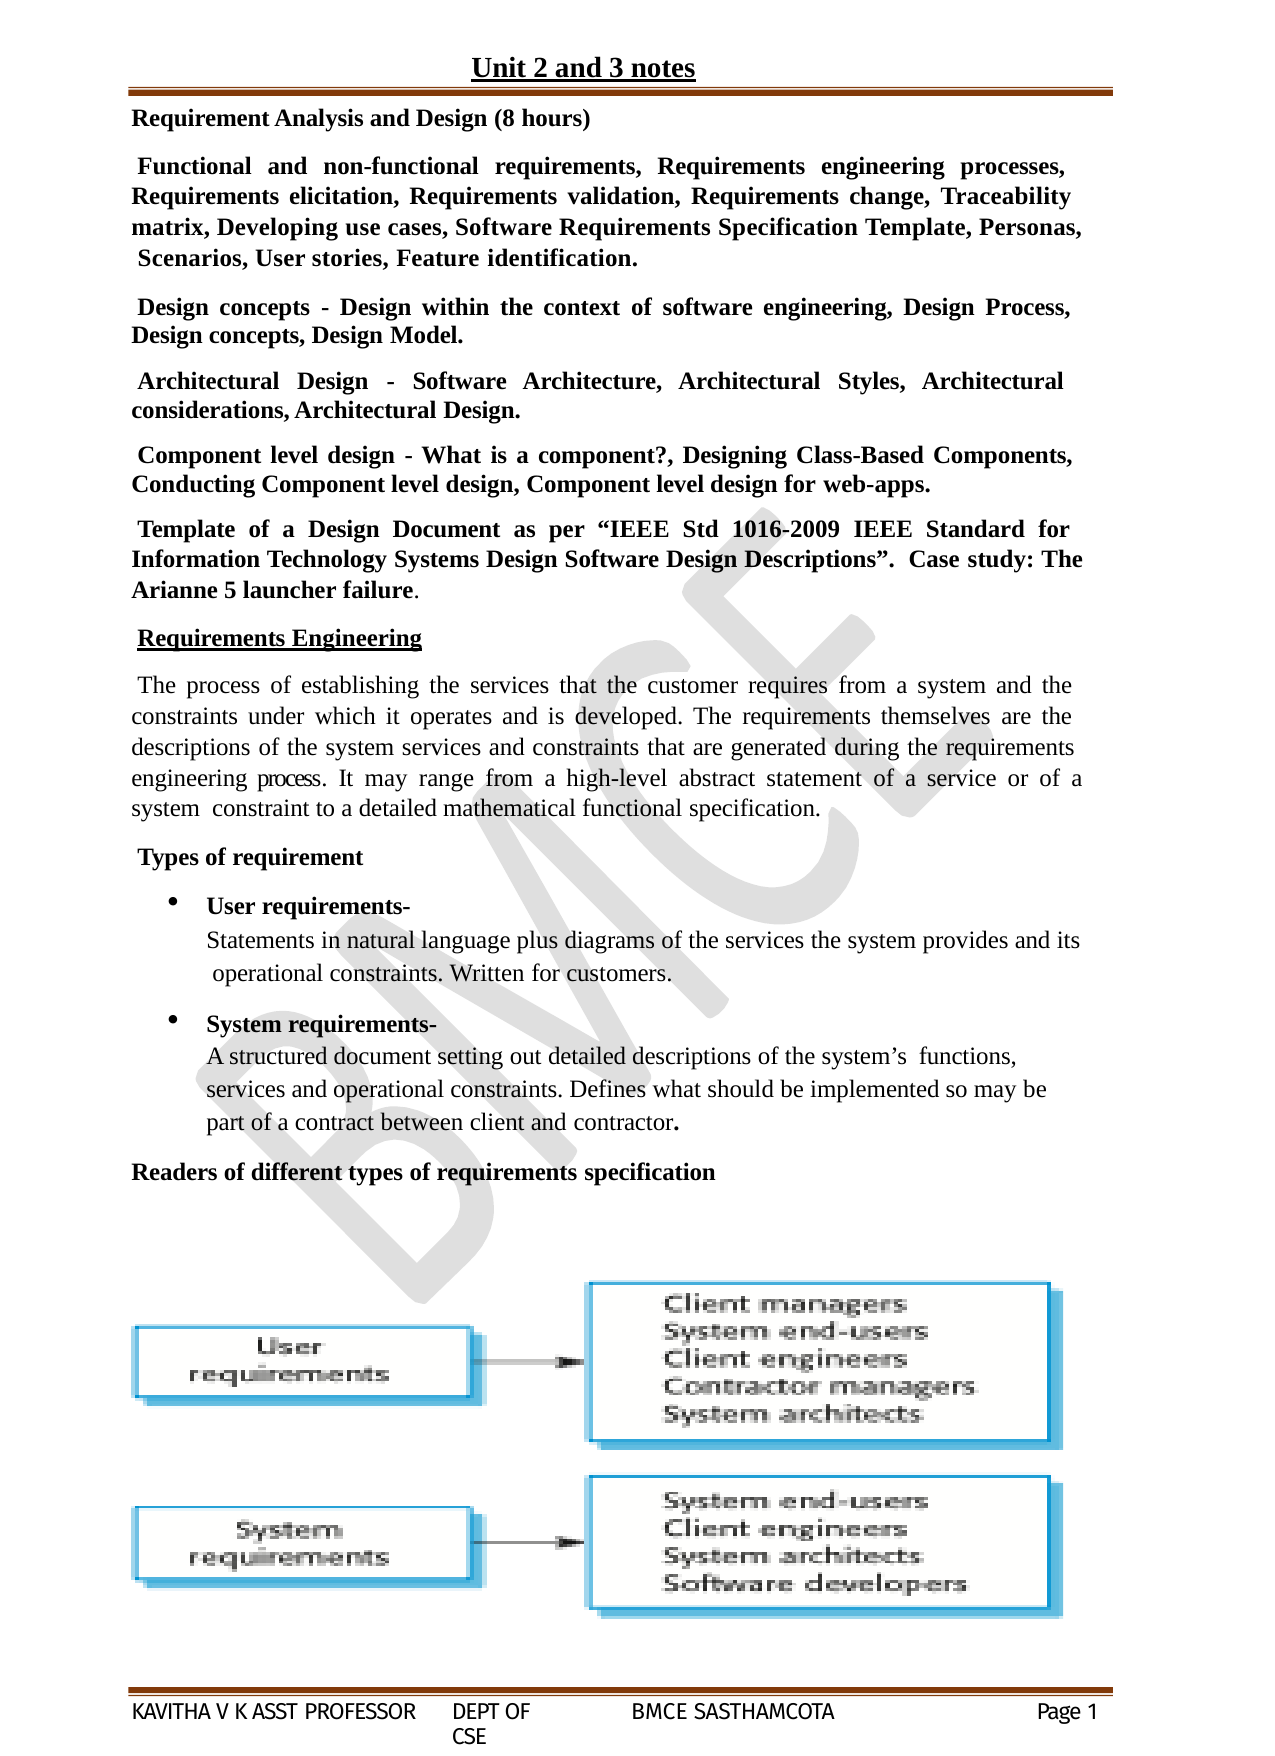

Unit 2 and 3 notes
Requirement Analysis and Design (8 hours)
Functional and non-functional requirements, Requirements engineering processes,  Requirements elicitation, Requirements validation, Requirements change, Traceability  matrix, Developing use cases, Software Requirements Specification Template, Personas,  Scenarios, User stories, Feature identification.
Design concepts - Design within the context of software engineering, Design Process,  Design concepts, Design Model.
Architectural Design - Software Architecture, Architectural Styles, Architectural  considerations, Architectural Design.
Component level design - What is a component?, Designing Class-Based Components,  Conducting Component level design, Component level design for web-apps.
Template of a Design Document as per “IEEE Std 1016-2009 IEEE Standard for  Information Technology Systems Design Software Design Descriptions”.  Case study: The Arianne 5 launcher failure.
Requirements Engineering
The process of establishing the services that the customer requires from a system and the  constraints under which it operates and is developed. The requirements themselves are the  descriptions of the system services and constraints that are generated during the requirements  engineering process. It may range from a high-level abstract statement of a service or of a system  constraint to a detailed mathematical functional specification.
Types of requirement
User requirements-
Statements in natural language plus diagrams of the services the system provides and its  operational constraints. Written for customers.
System requirements-
A structured document setting out detailed descriptions of the system’s functions,
services and operational constraints. Defines what should be implemented so may be  part of a contract between client and contractor.
Readers of different types of requirements specification

KAVITHA V K ASST PROFESSOR
DEPT OF CSE
BMCE SASTHAMCOTA
Page 1